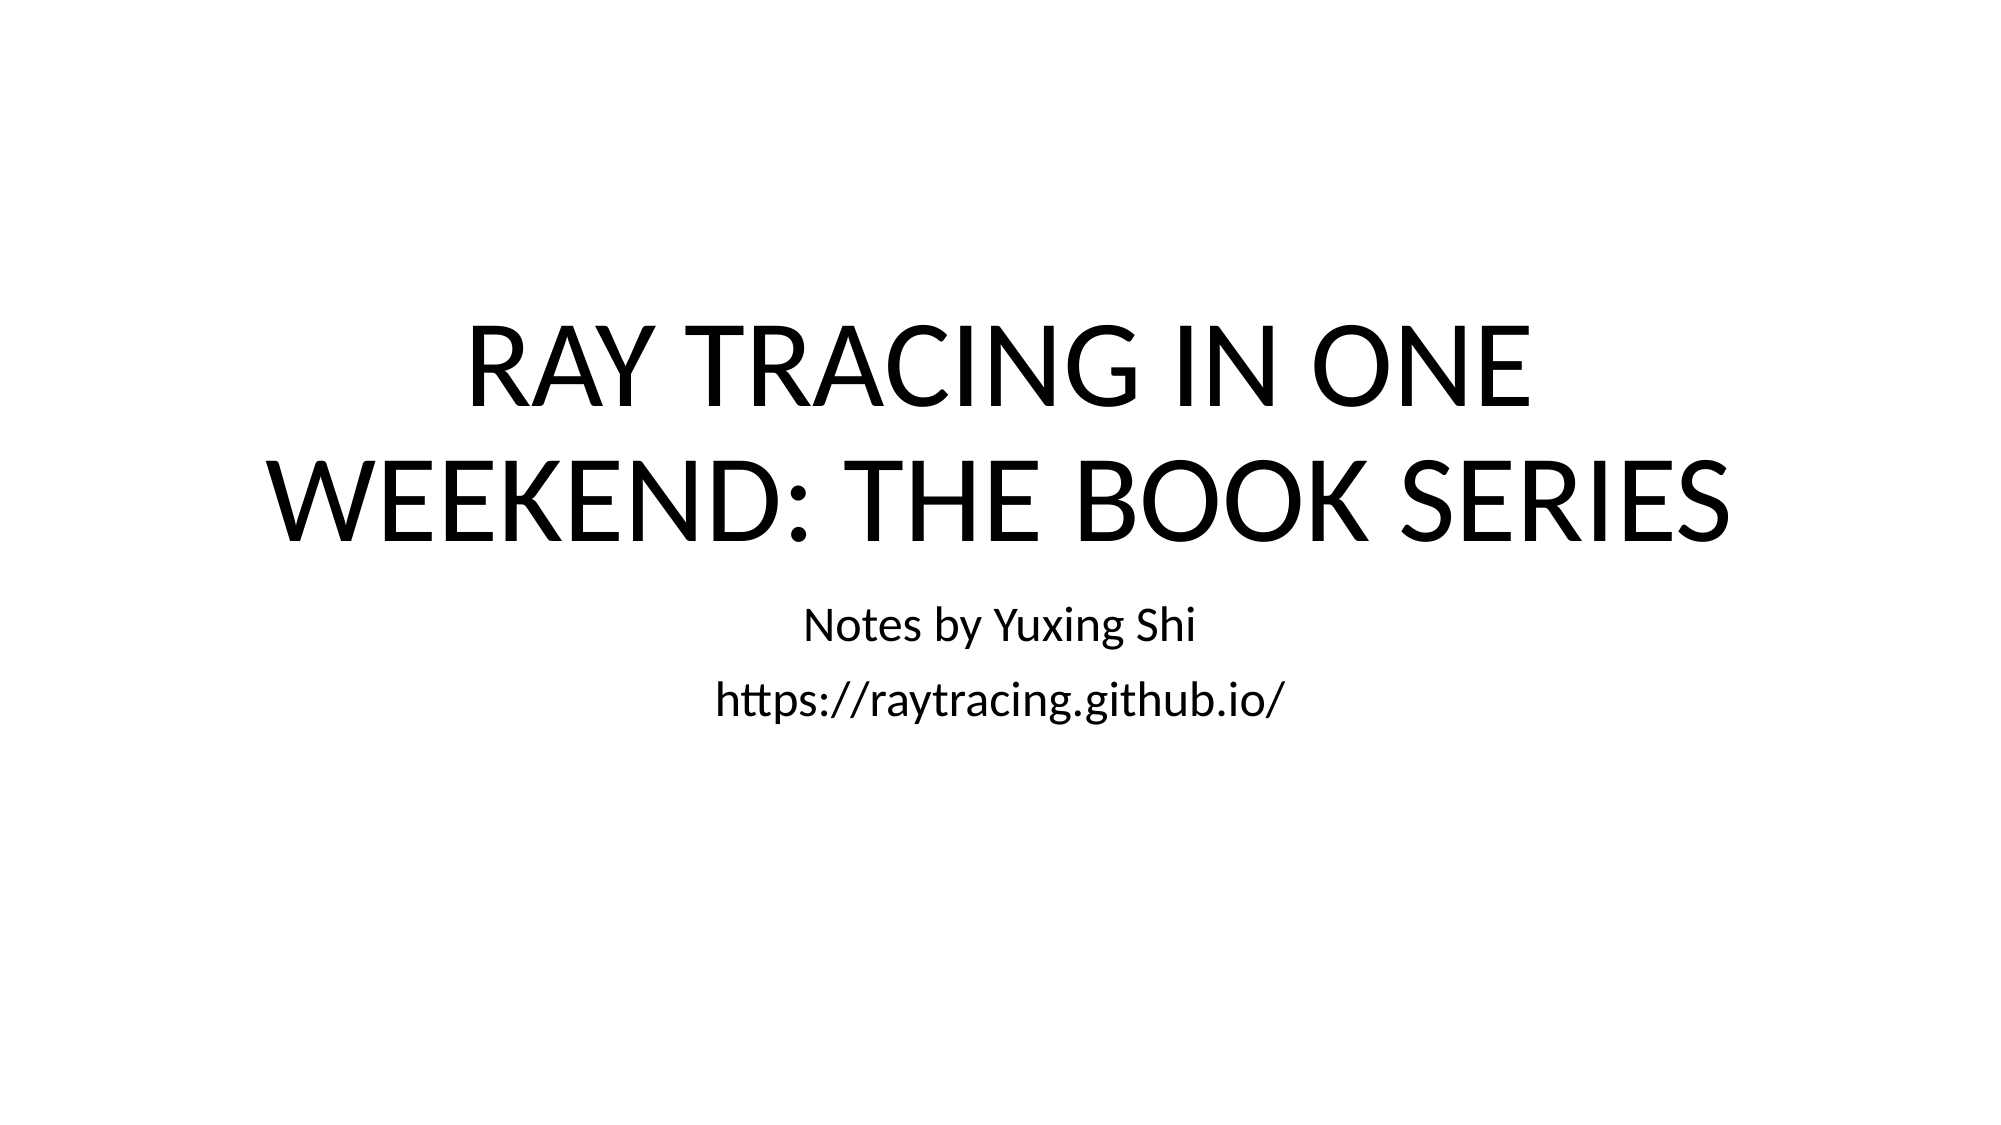

# RAY TRACING IN ONE WEEKEND: THE BOOK SERIES
Notes by Yuxing Shi
https://raytracing.github.io/